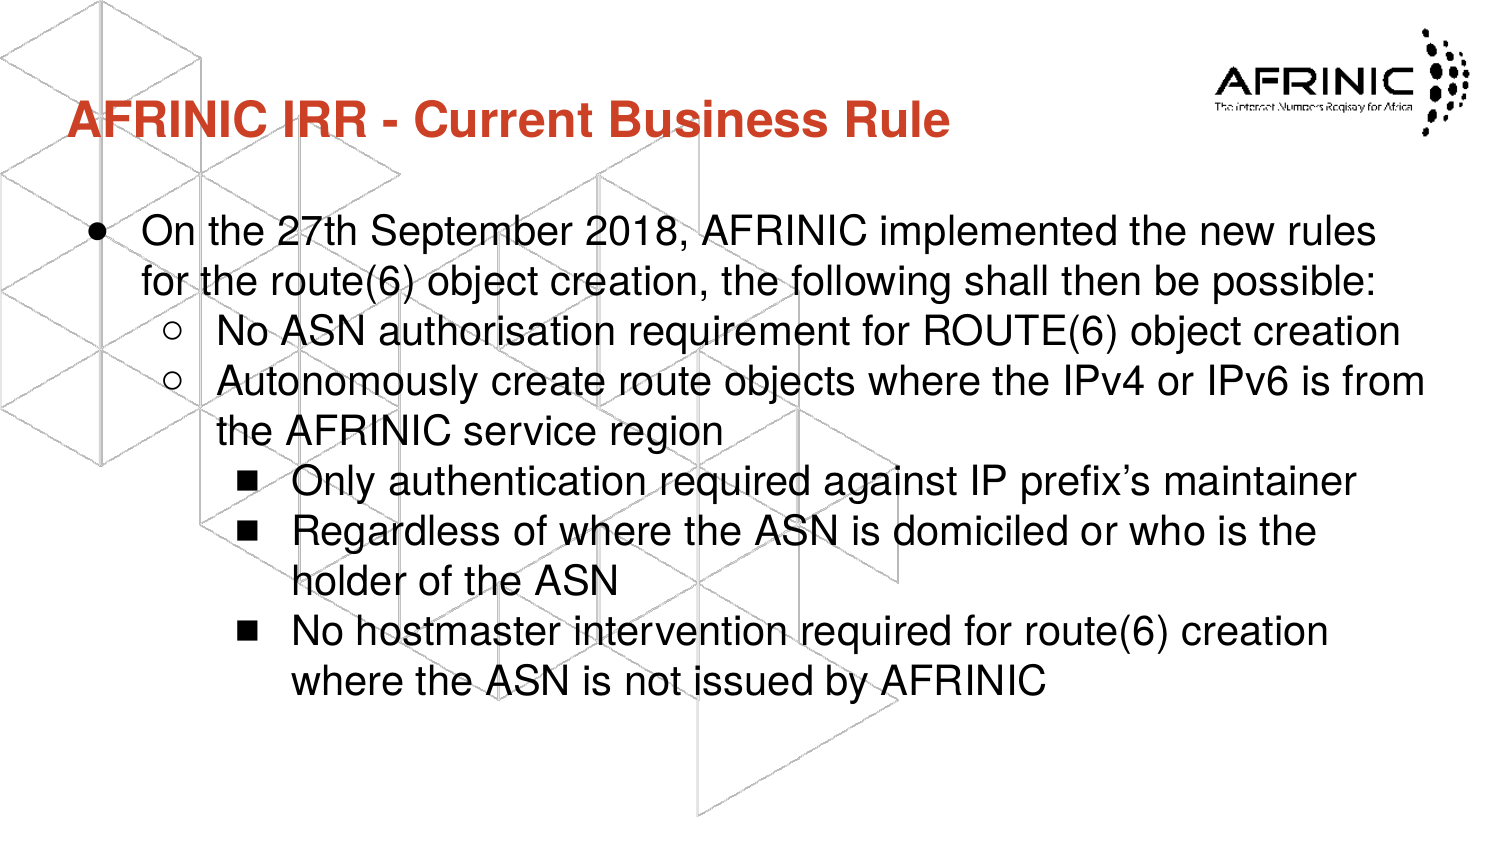

# AFRINIC IRR - Current Business Rule
On the 27th September 2018, AFRINIC implemented the new rules for the route(6) object creation, the following shall then be possible:
No ASN authorisation requirement for ROUTE(6) object creation
Autonomously create route objects where the IPv4 or IPv6 is from the AFRINIC service region
Only authentication required against IP prefix’s maintainer
Regardless of where the ASN is domiciled or who is the holder of the ASN
No hostmaster intervention required for route(6) creation where the ASN is not issued by AFRINIC